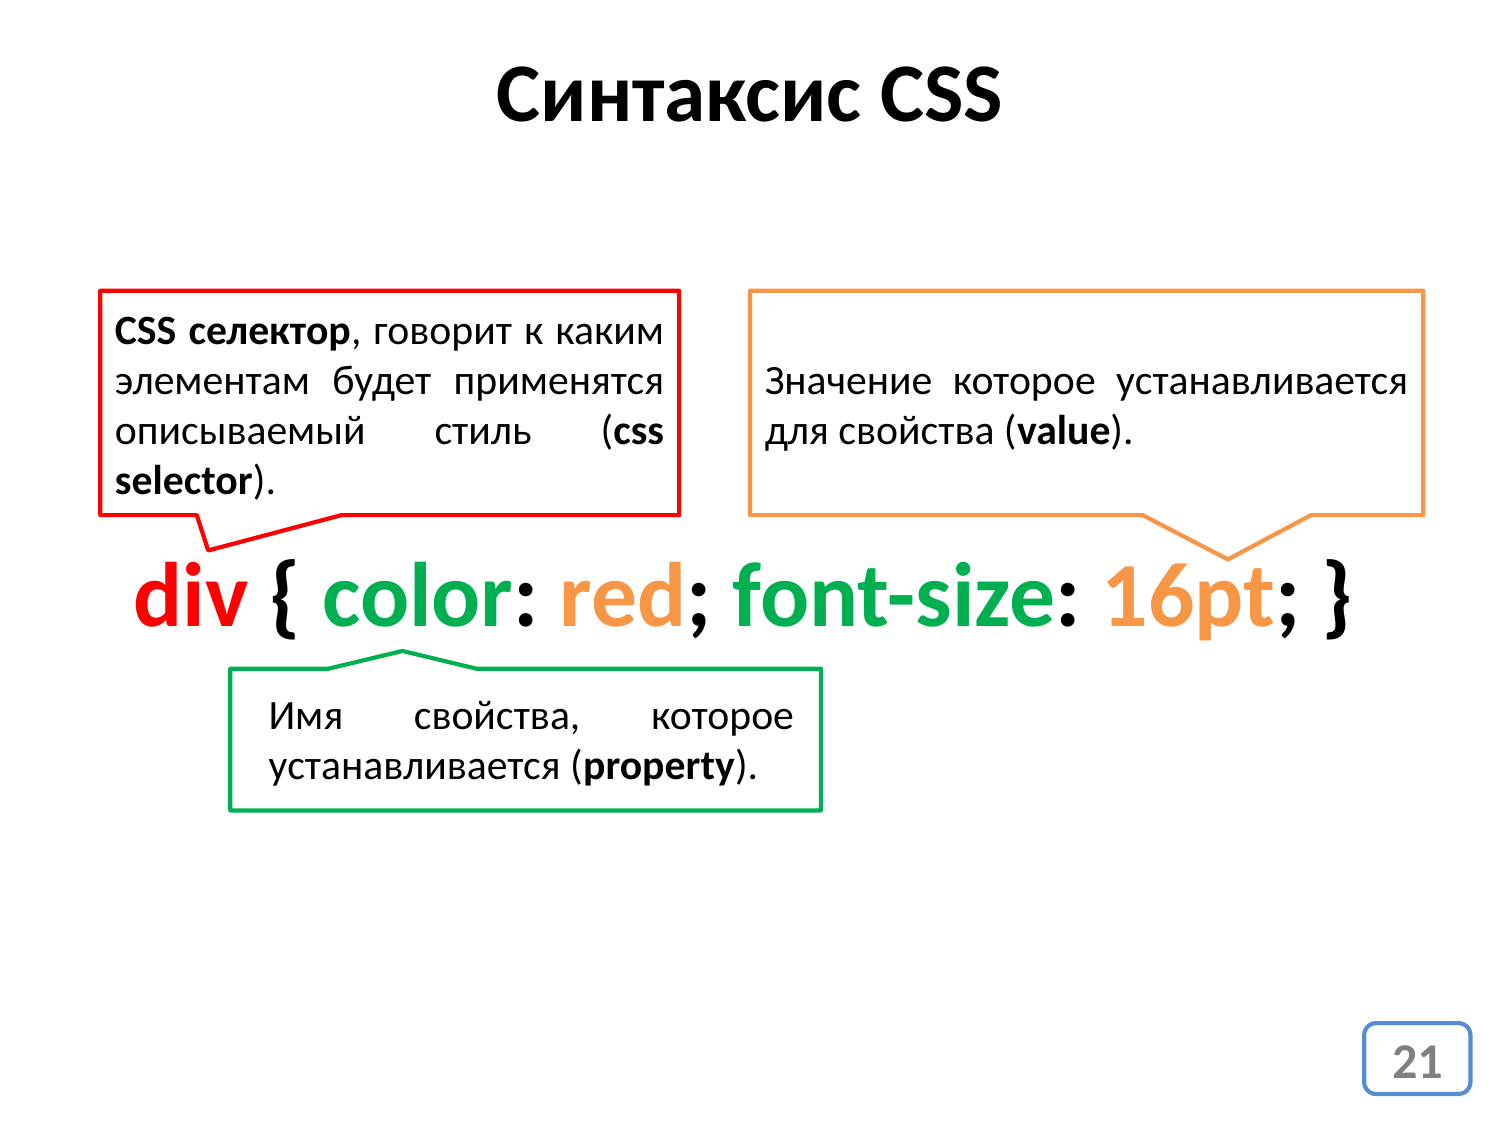

Синтаксис CSS
CSS селектор, говорит к каким элементам будет применятся описываемый стиль (css selector).
Значение которое устанавливается для свойства (value).
div { color: red; font-size: 16pt; }

Имя свойства, которое устанавливается (property).
21